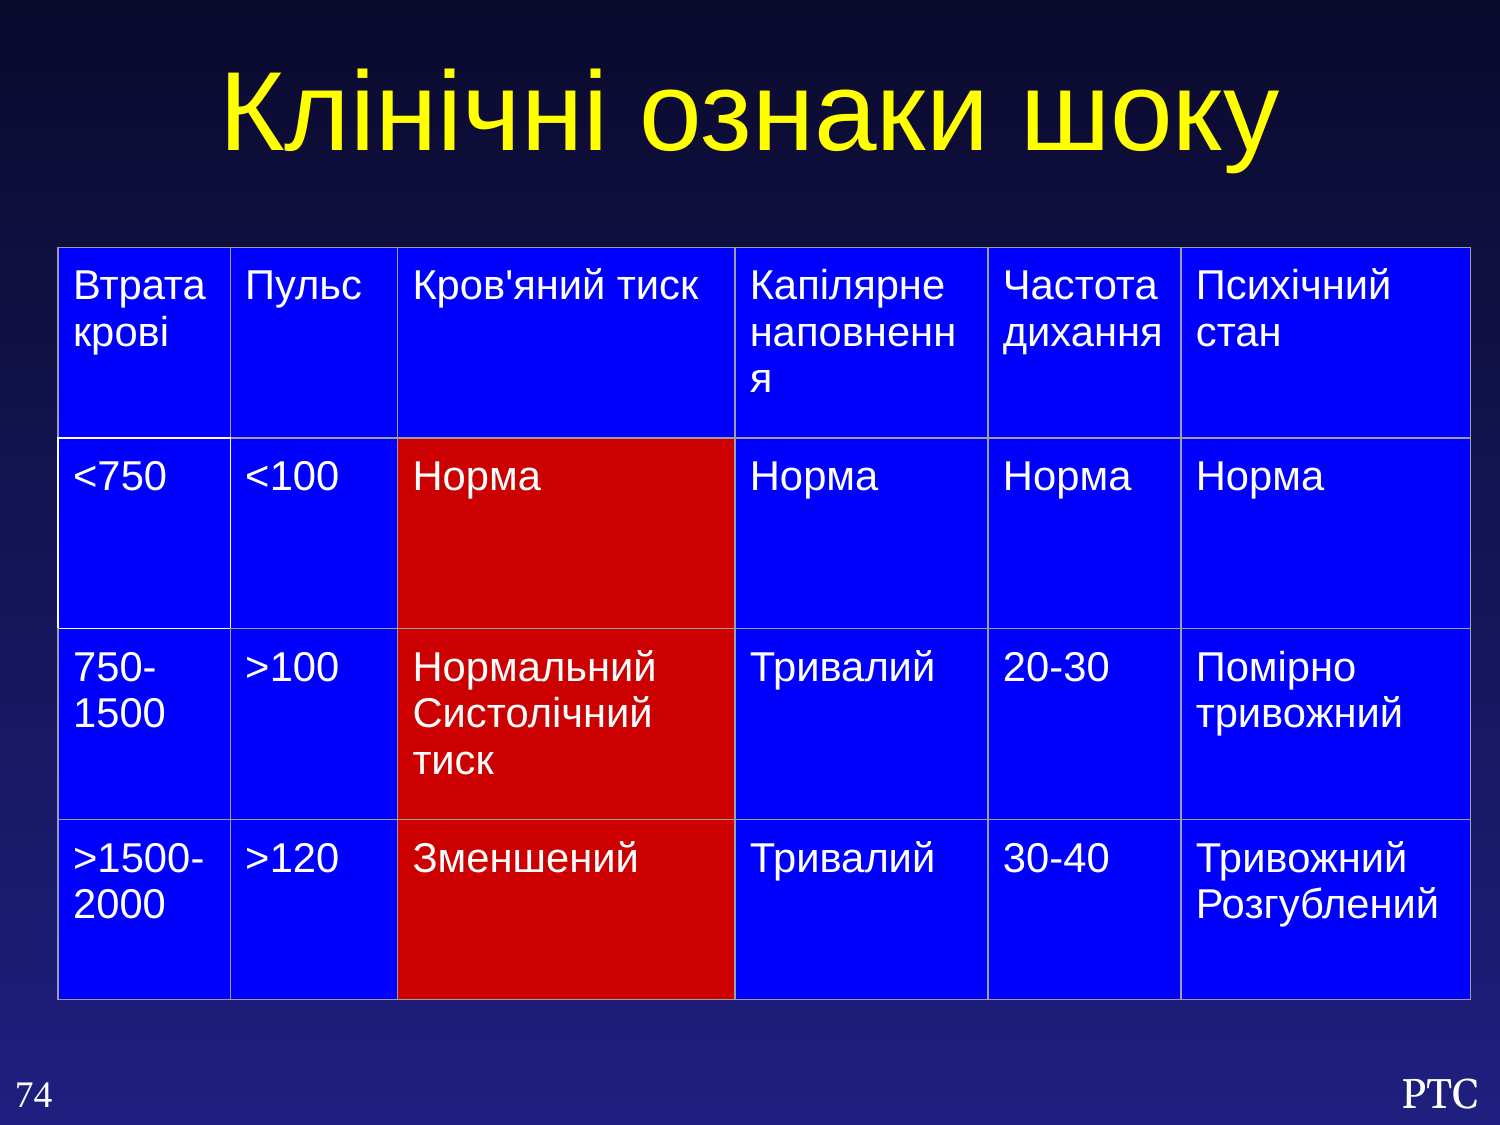

Клінічні ознаки шоку
| Втрата крові | Пульс | Кров'яний тиск | Капілярне наповнення | Частота дихання | Психічний стан |
| --- | --- | --- | --- | --- | --- |
| <750 | <100 | Норма | Норма | Норма | Норма |
| 750- 1500 | >100 | Нормальний Систолічний тиск | Тривалий | 20-30 | Помірно тривожний |
| >1500- 2000 | >120 | Зменшений | Тривалий | 30-40 | Тривожний Розгублений |
74